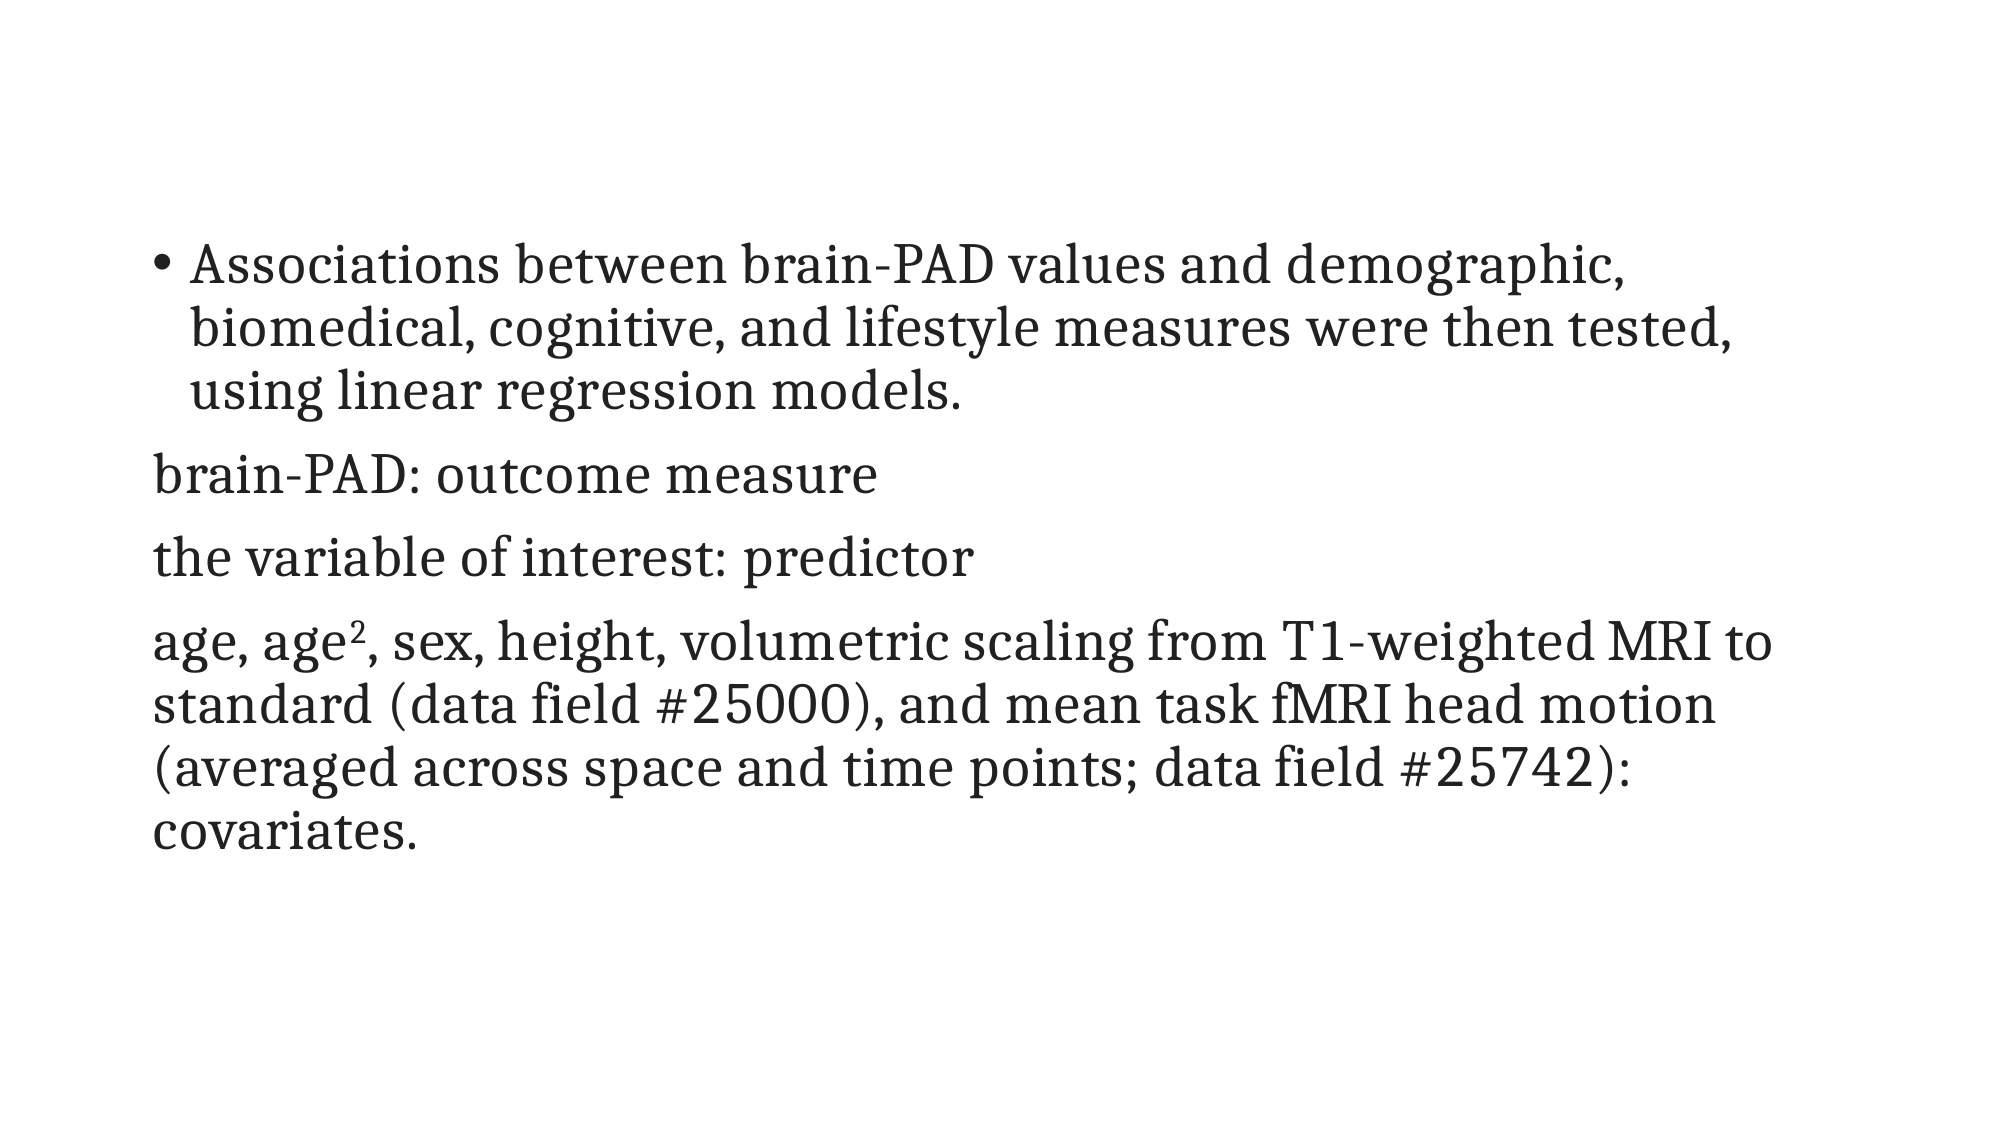

Associations between brain-PAD values and demographic, biomedical, cognitive, and lifestyle measures were then tested, using linear regression models.
brain-PAD: outcome measure
the variable of interest: predictor
age, age2, sex, height, volumetric scaling from T1-weighted MRI to standard (data field #25000), and mean task fMRI head motion (averaged across space and time points; data field #25742): covariates.